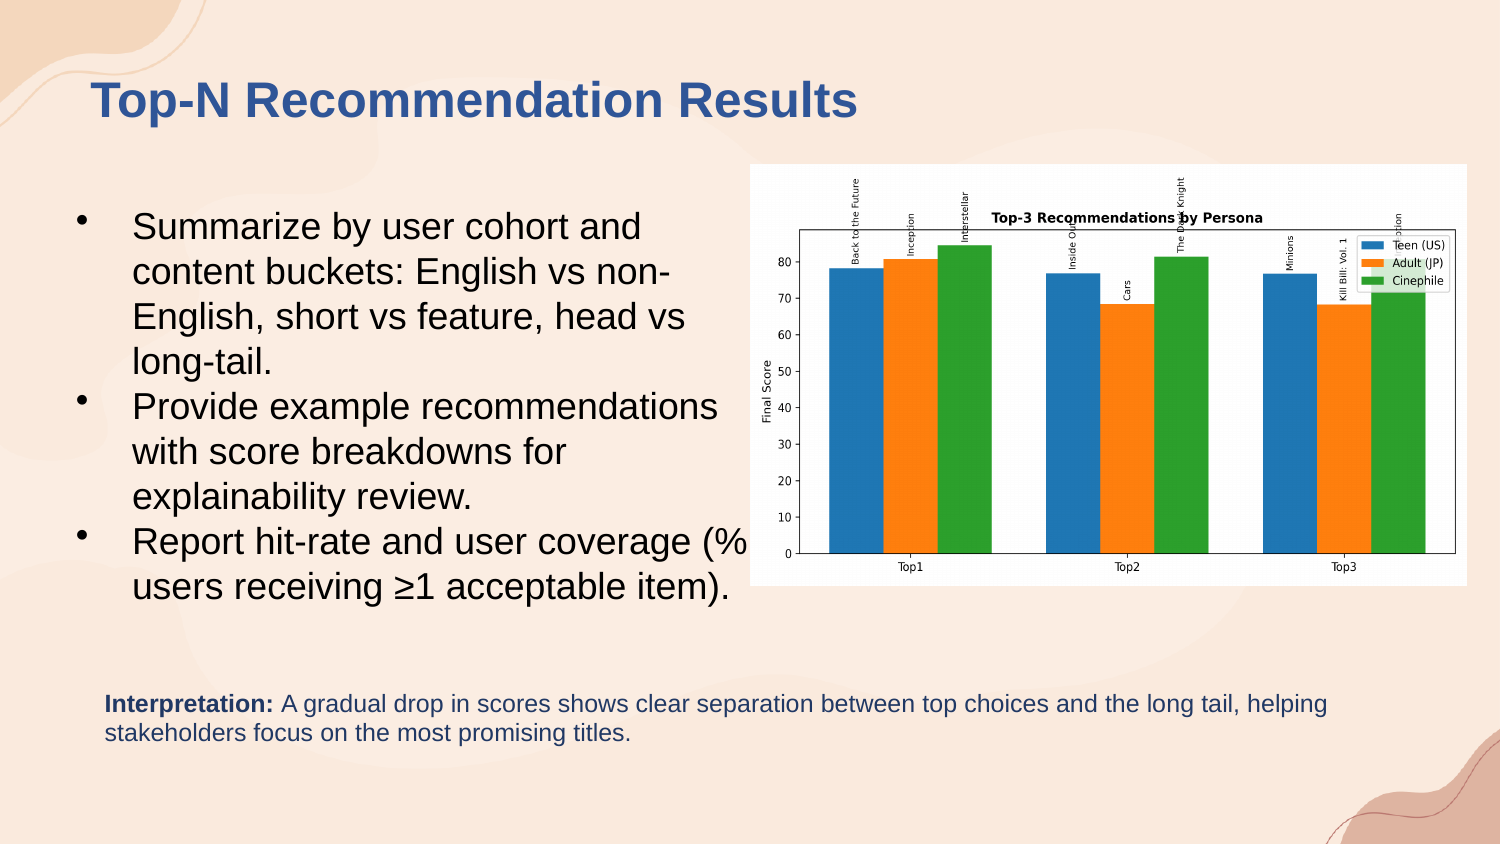

Top‑N Recommendation Results

### Chart

| Category | Final Score |
|---|---|
| Rank 1 | 98.0 |
| Rank 2 | 96.0 |
| Rank 3 | 95.0 |
| Rank 4 | 93.0 |
| Rank 5 | 92.0 |
| Rank 6 | 90.0 |
| Rank 7 | 89.0 |
| Rank 8 | 88.0 |
| Rank 9 | 87.0 |
| Rank 10 | 85.0 |
Summarize by user cohort and content buckets: English vs non-English, short vs feature, head vs long-tail.
Provide example recommendations with score breakdowns for explainability review.
Report hit-rate and user coverage (% users receiving ≥1 acceptable item).

Interpretation: A gradual drop in scores shows clear separation between top choices and the long tail, helping stakeholders focus on the most promising titles.